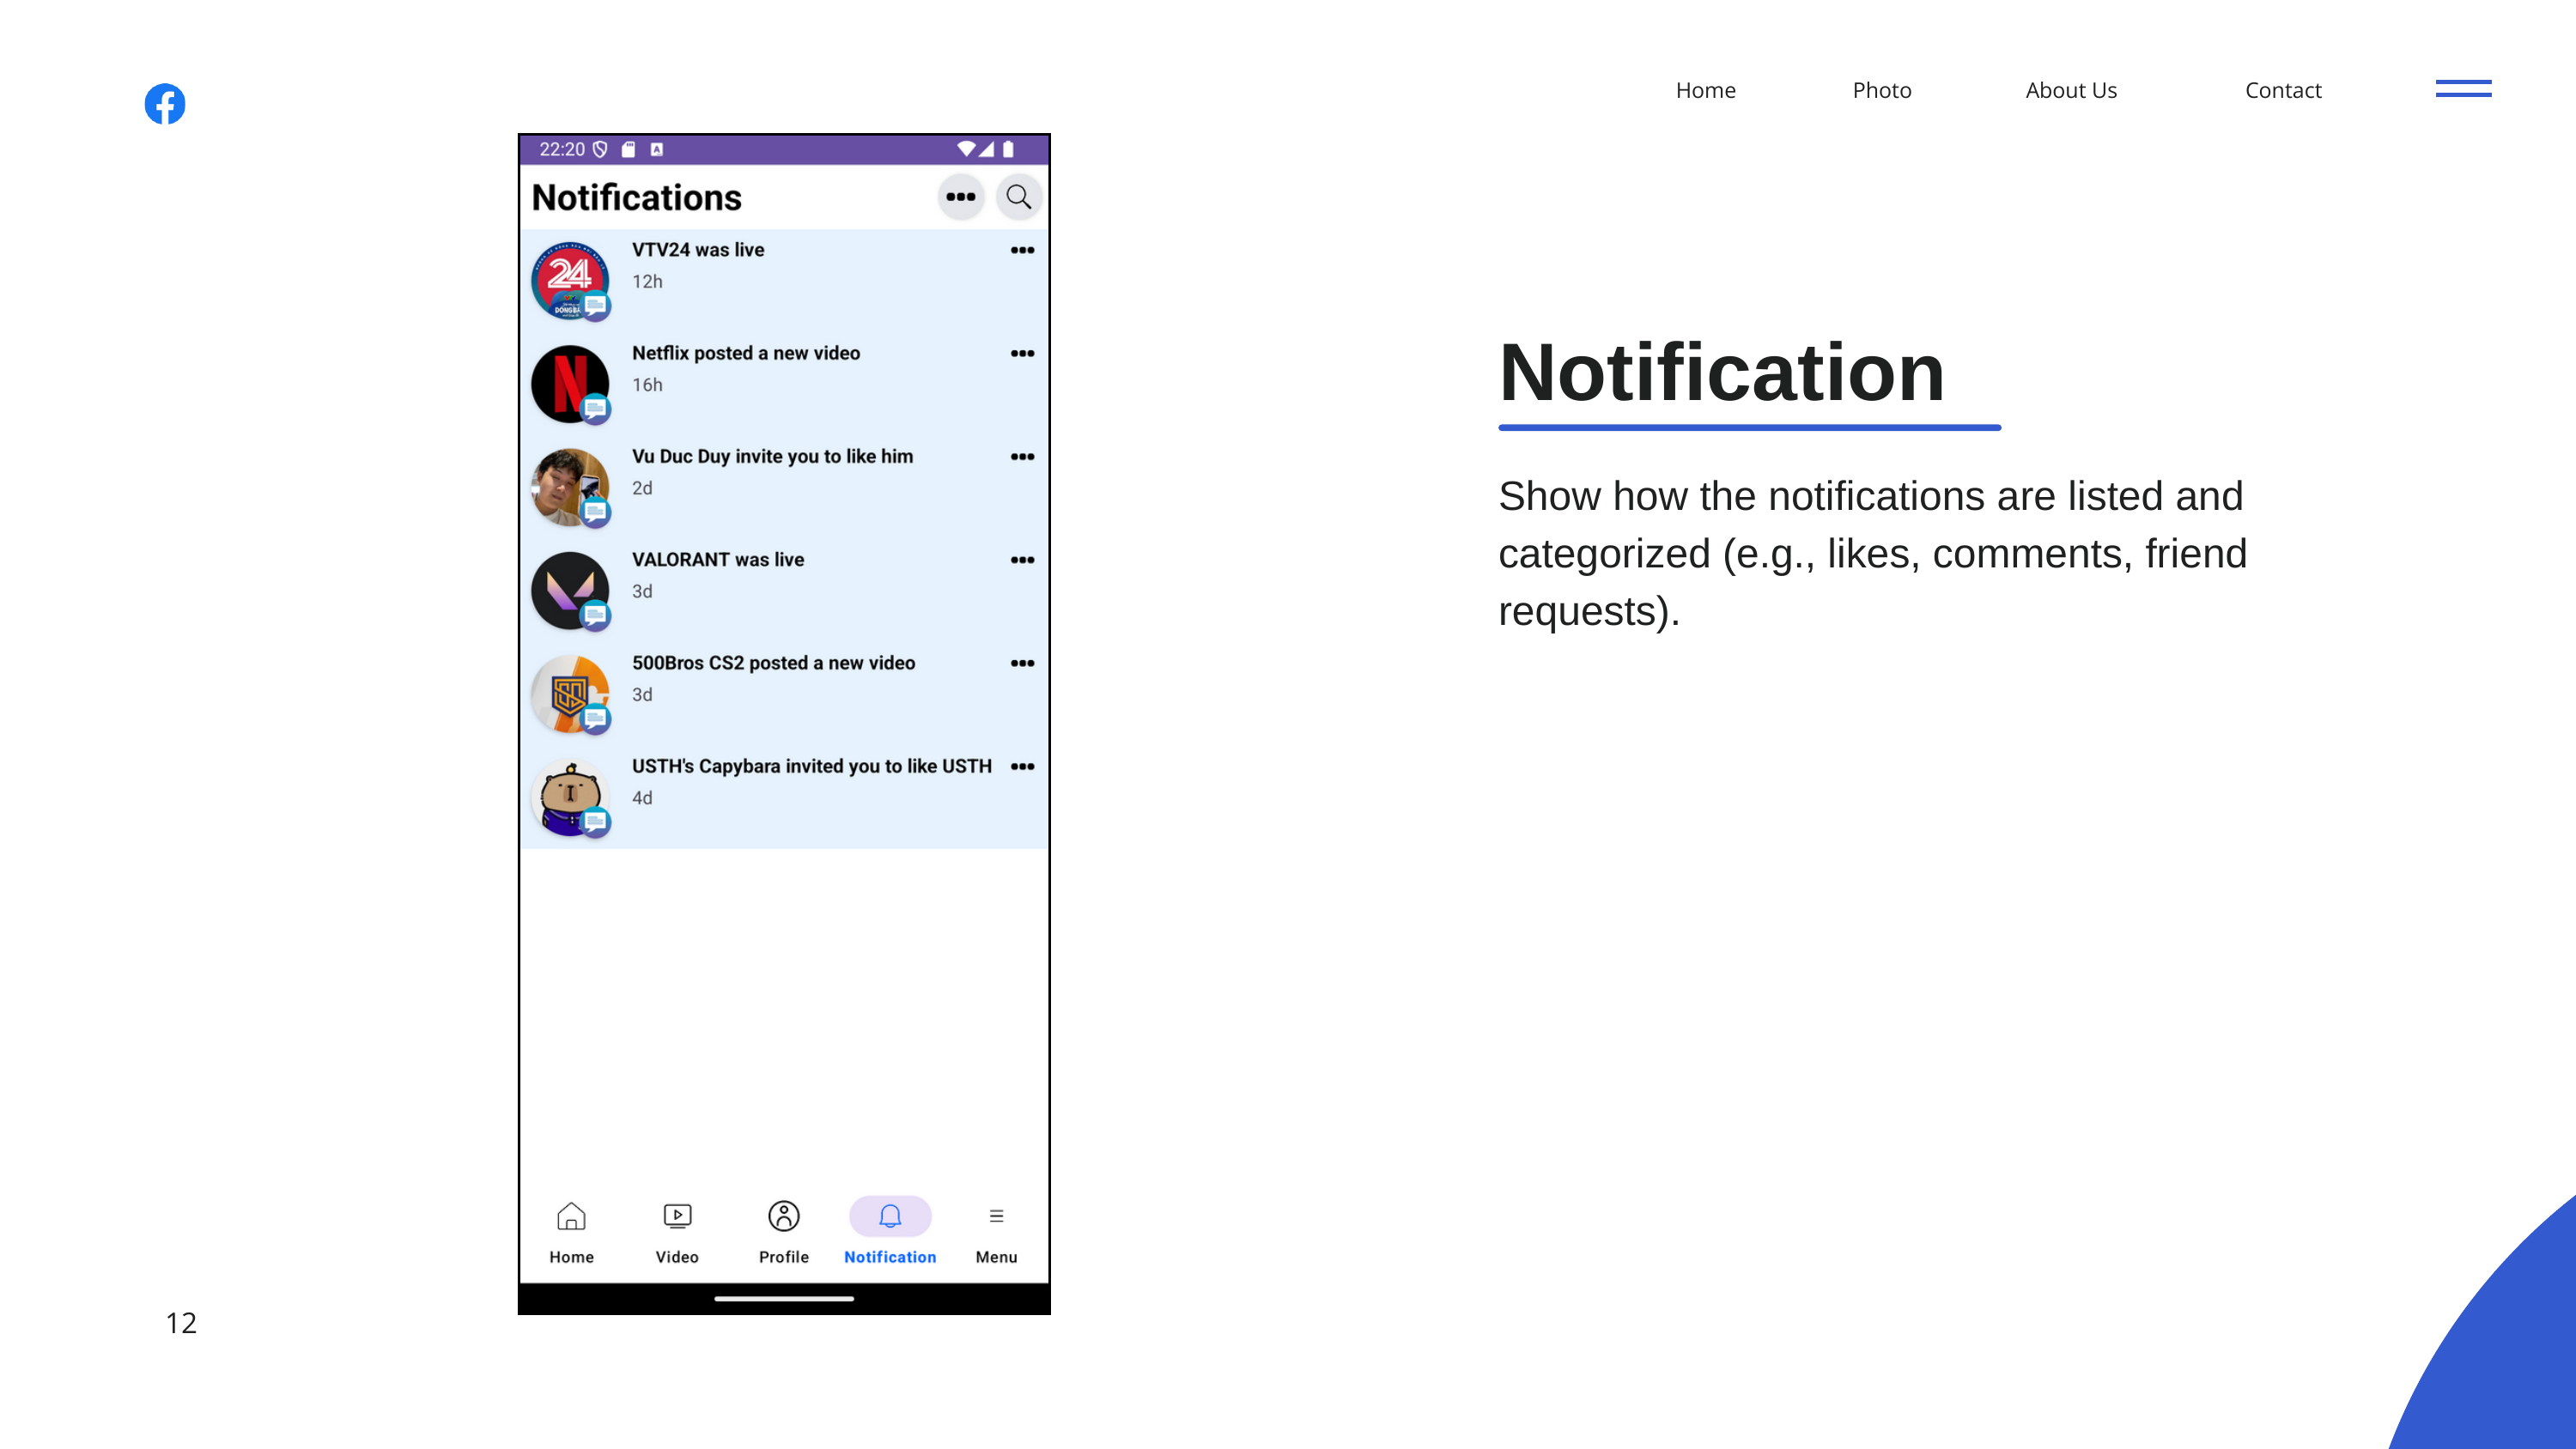

Home
Photo
About Us
Contact

Notification

Show how the notifications are listed and categorized (e.g., likes, comments, friend requests).

12